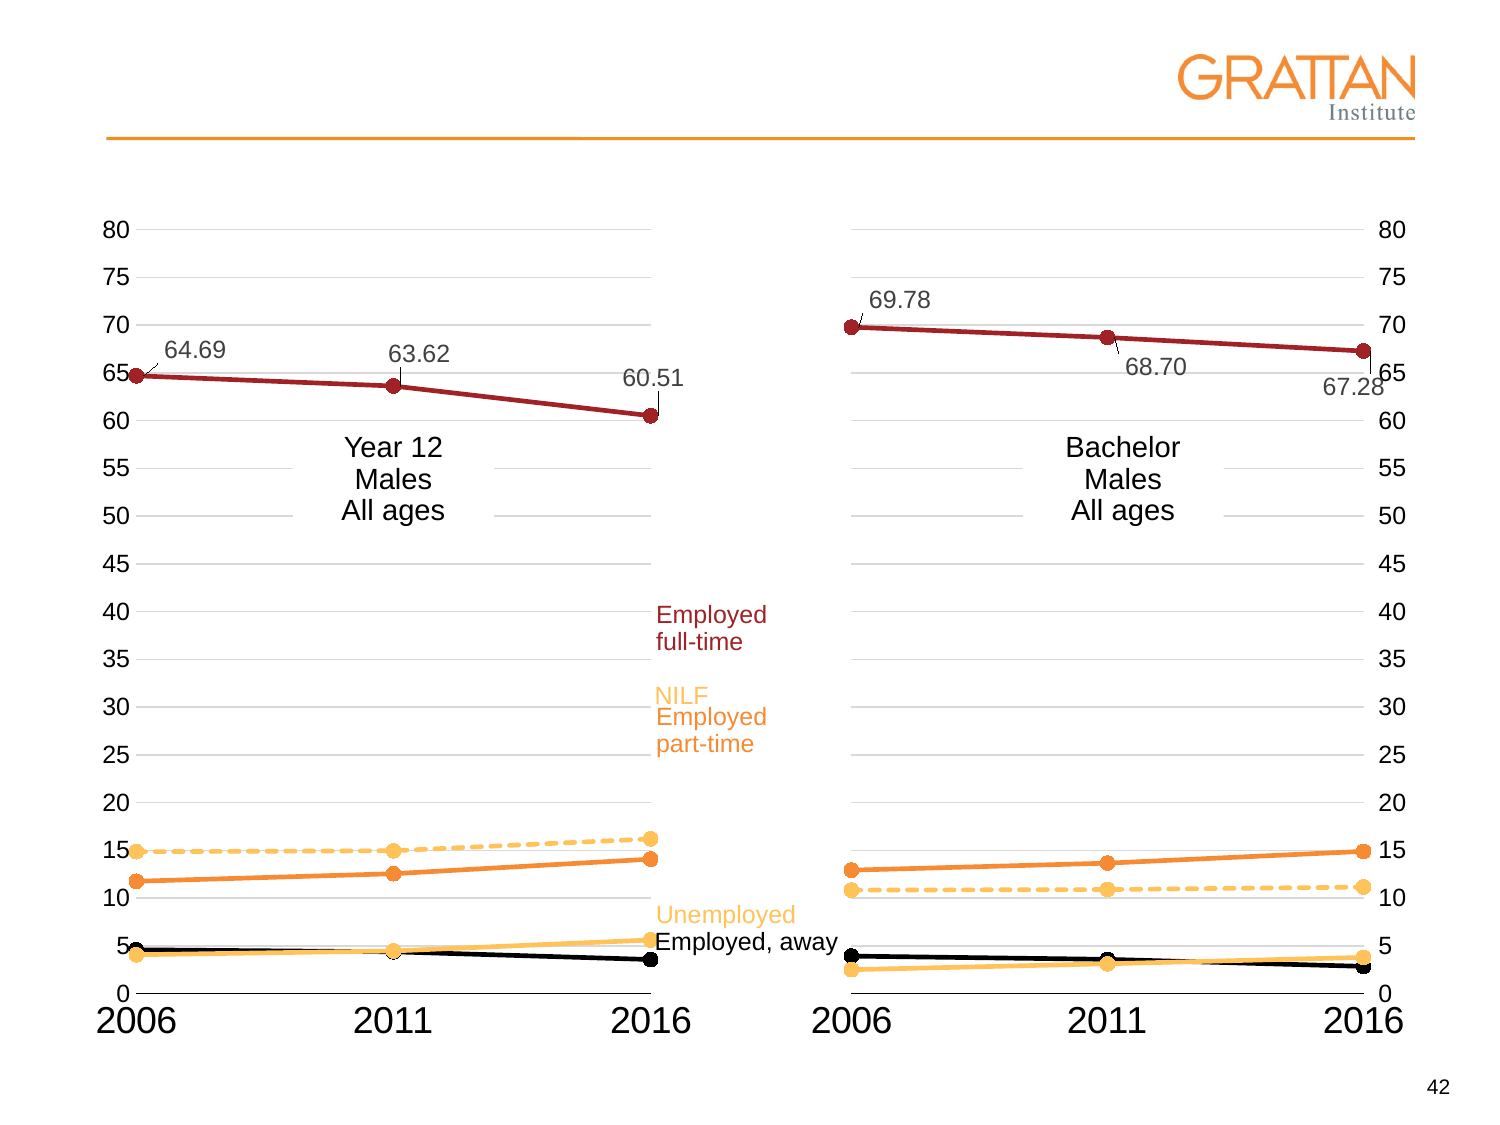

#

### Chart

| Category | FT | PT | Away | Unemp | NILF |
|---|---|---|---|---|---|
| 2006 | 64.69341055068496 | 11.768351747085573 | 4.597973521061685 | 4.075126344104913 | 14.865137837062889 |
| 2011 | 63.620027913556534 | 12.55912305810404 | 4.385087864947347 | 4.472904083650272 | 14.962857079741818 |
| 2016 | 60.50895470794816 | 14.088975191411288 | 3.573624592278725 | 5.623660355125829 | 16.204785153236006 |

### Chart

| Category | FT | PT | Away | Unemp | NILF |
|---|---|---|---|---|---|
| 2006 | 69.78062569778099 | 12.930818215249909 | 3.9353585253707526 | 2.515187936114302 | 10.838009625484048 |
| 2011 | 68.70136234667704 | 13.66526897934424 | 3.597972838668508 | 3.129956871283395 | 10.905438964026816 |
| 2016 | 67.27701696931818 | 14.90106449639376 | 2.861261587849991 | 3.7961992287431436 | 11.164457717694924 |
Year 12
Males
All ages
Bachelor
Males
All ages
Employed
full-time
NILF
Employed
part-time
Unemployed
Employed, away